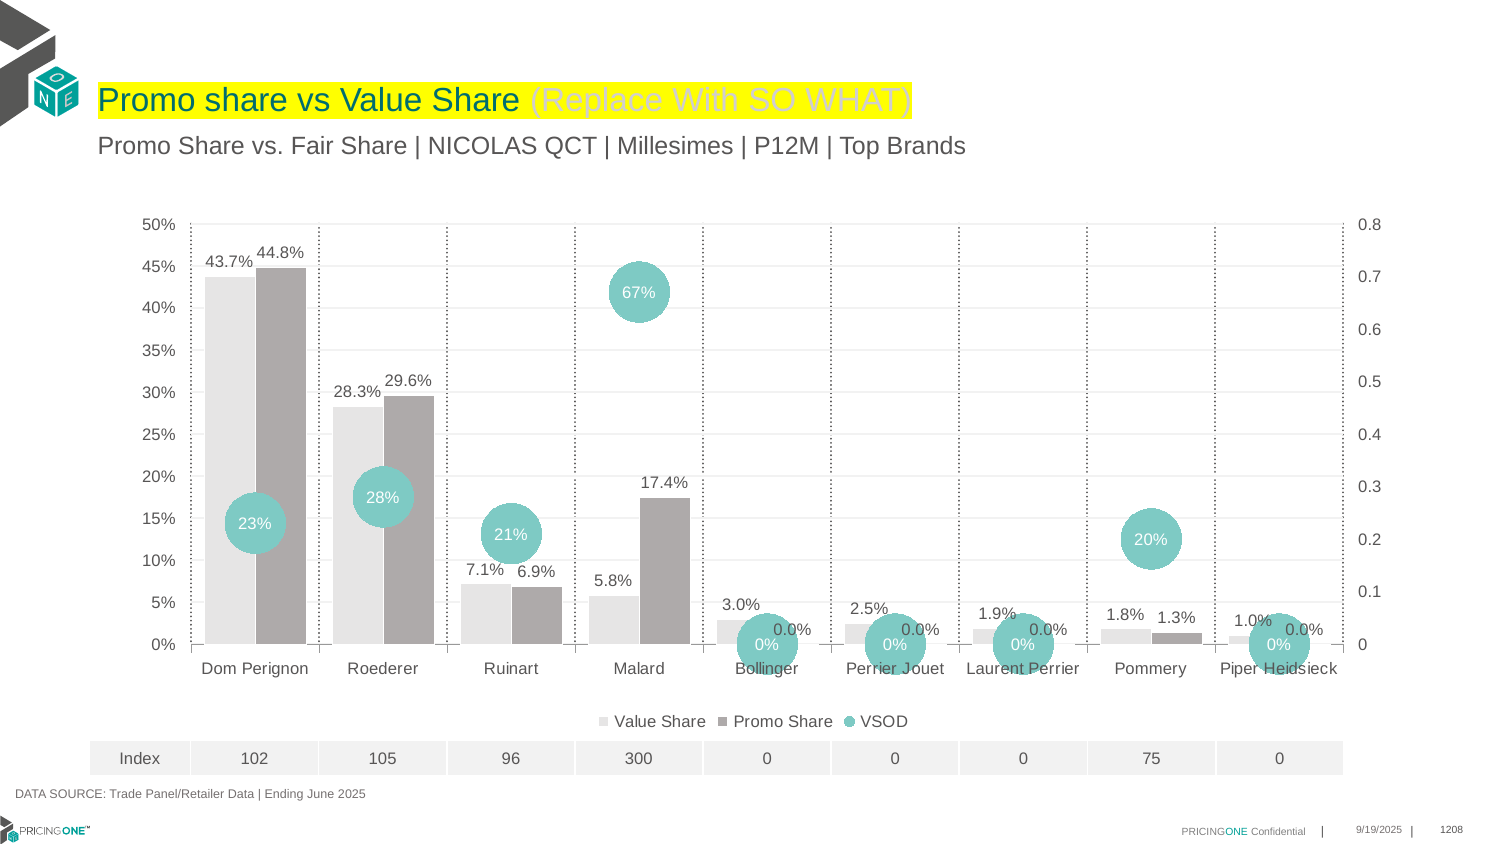

# Promo share vs Value Share (Replace With SO WHAT)
Promo Share vs. Fair Share | NICOLAS QCT | Millesimes | P12M | Top Brands

### Chart

| Category | Value Share | Promo Share | VSOD |
|---|---|---|---|
| Dom Perignon | 0.4373874121128349 | 0.4477560690862892 | 0.23 |
| Roederer | 0.2828681779849201 | 0.2957112934793806 | 0.28 |
| Ruinart | 0.07137261163977864 | 0.06880014650505328 | 0.21 |
| Malard | 0.05811905249028189 | 0.17427233915919835 | 0.67 |
| Bollinger | 0.029625896336808066 | 0.0 | 0.0 |
| Perrier Jouet | 0.024847928382876163 | 0.0 | 0.0 |
| Laurent Perrier | 0.018675242890433586 | 0.0 | 0.0 |
| Pommery | 0.017971646565102622 | 0.013460151770078633 | 0.2 |
| Piper Heidsieck | 0.010464124072475411 | 0.0 | 0.0 |
| Index | 102 | 105 | 96 | 300 | 0 | 0 | 0 | 75 | 0 |
| --- | --- | --- | --- | --- | --- | --- | --- | --- | --- |
DATA SOURCE: Trade Panel/Retailer Data | Ending June 2025

9/19/2025
1208